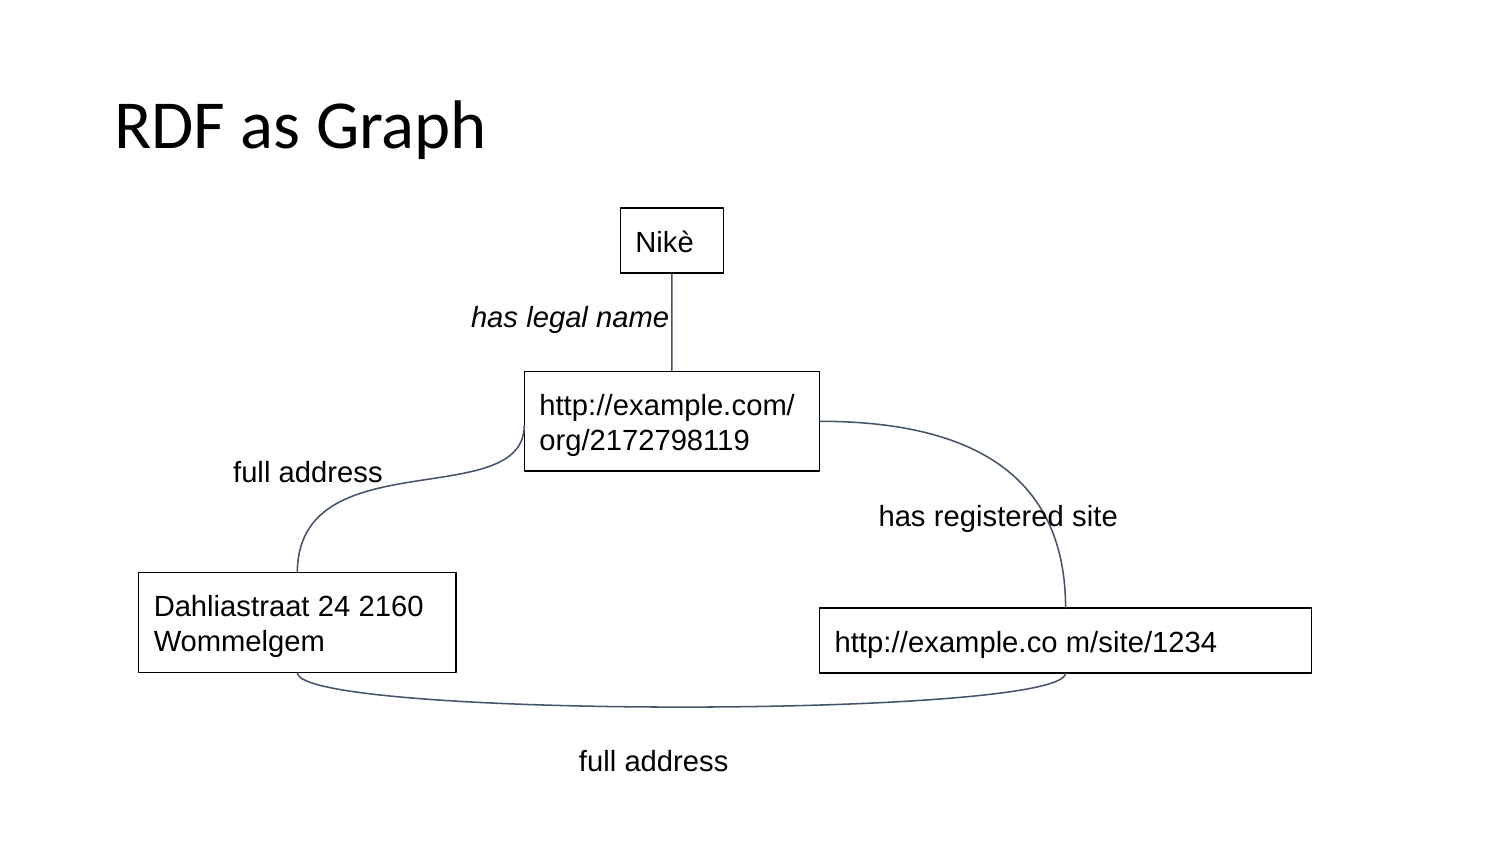

# RDF as Graph
Nikè
has legal name
http://example.com/ org/2172798119
full address
has registered site
Dahliastraat 24 2160 Wommelgem
http://example.co m/site/1234
full address